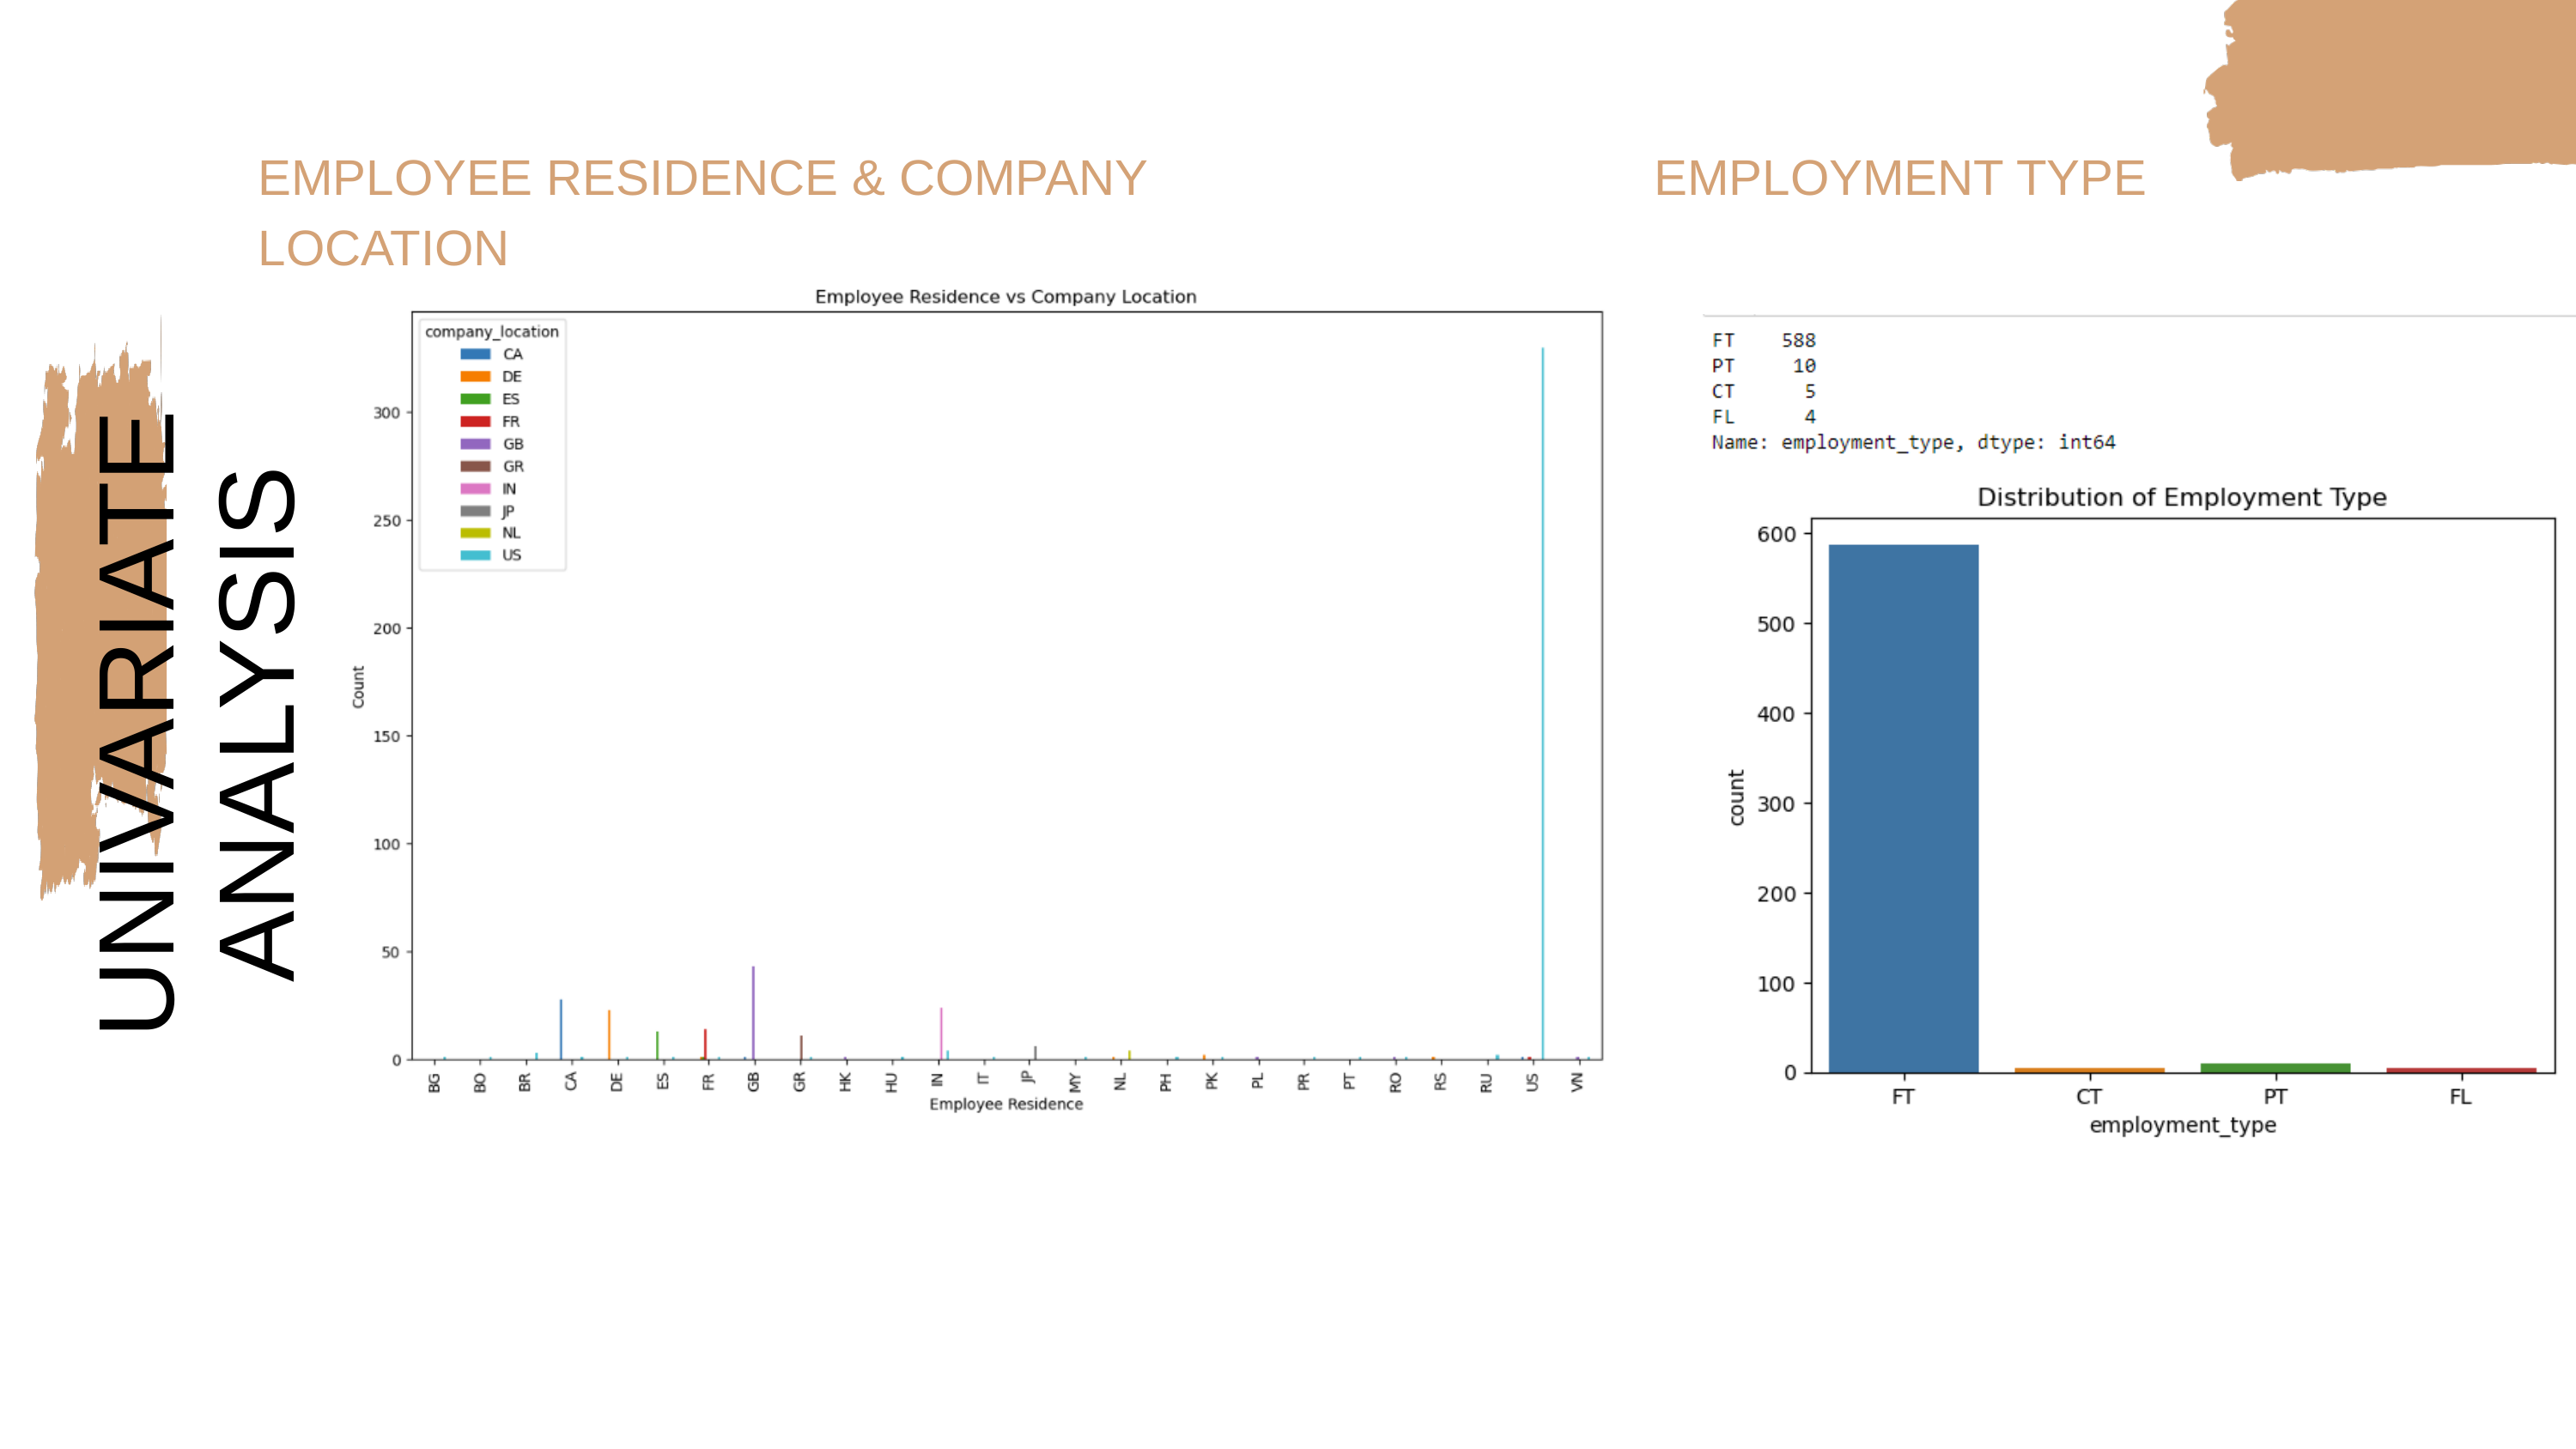

EMPLOYEE RESIDENCE & COMPANY LOCATION
EMPLOYMENT TYPE

UNIVARIATE ANALYSIS